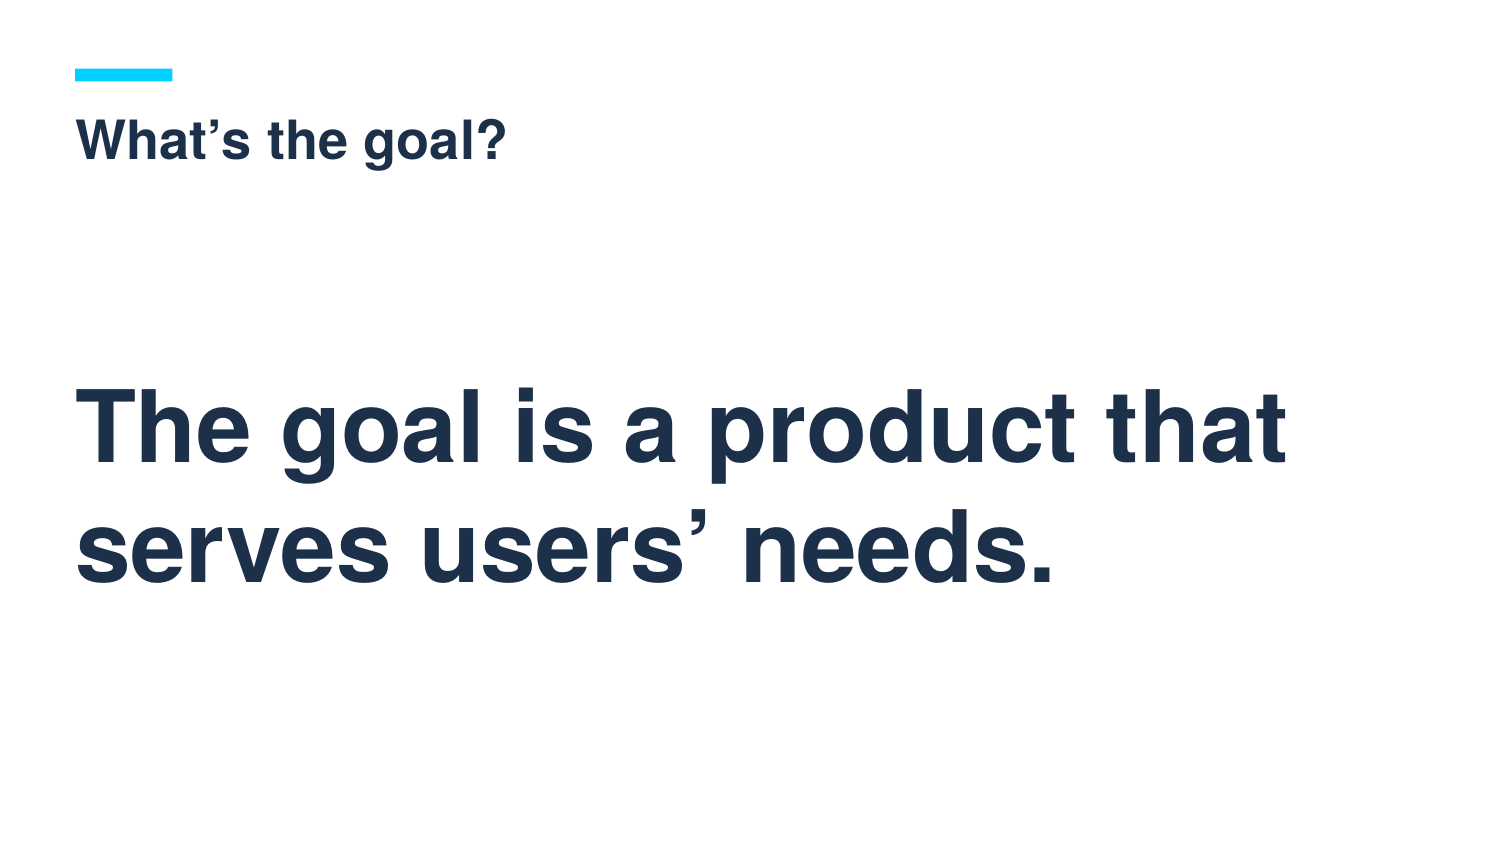

What’s the goal?
# The goal is a product that serves users’ needs.